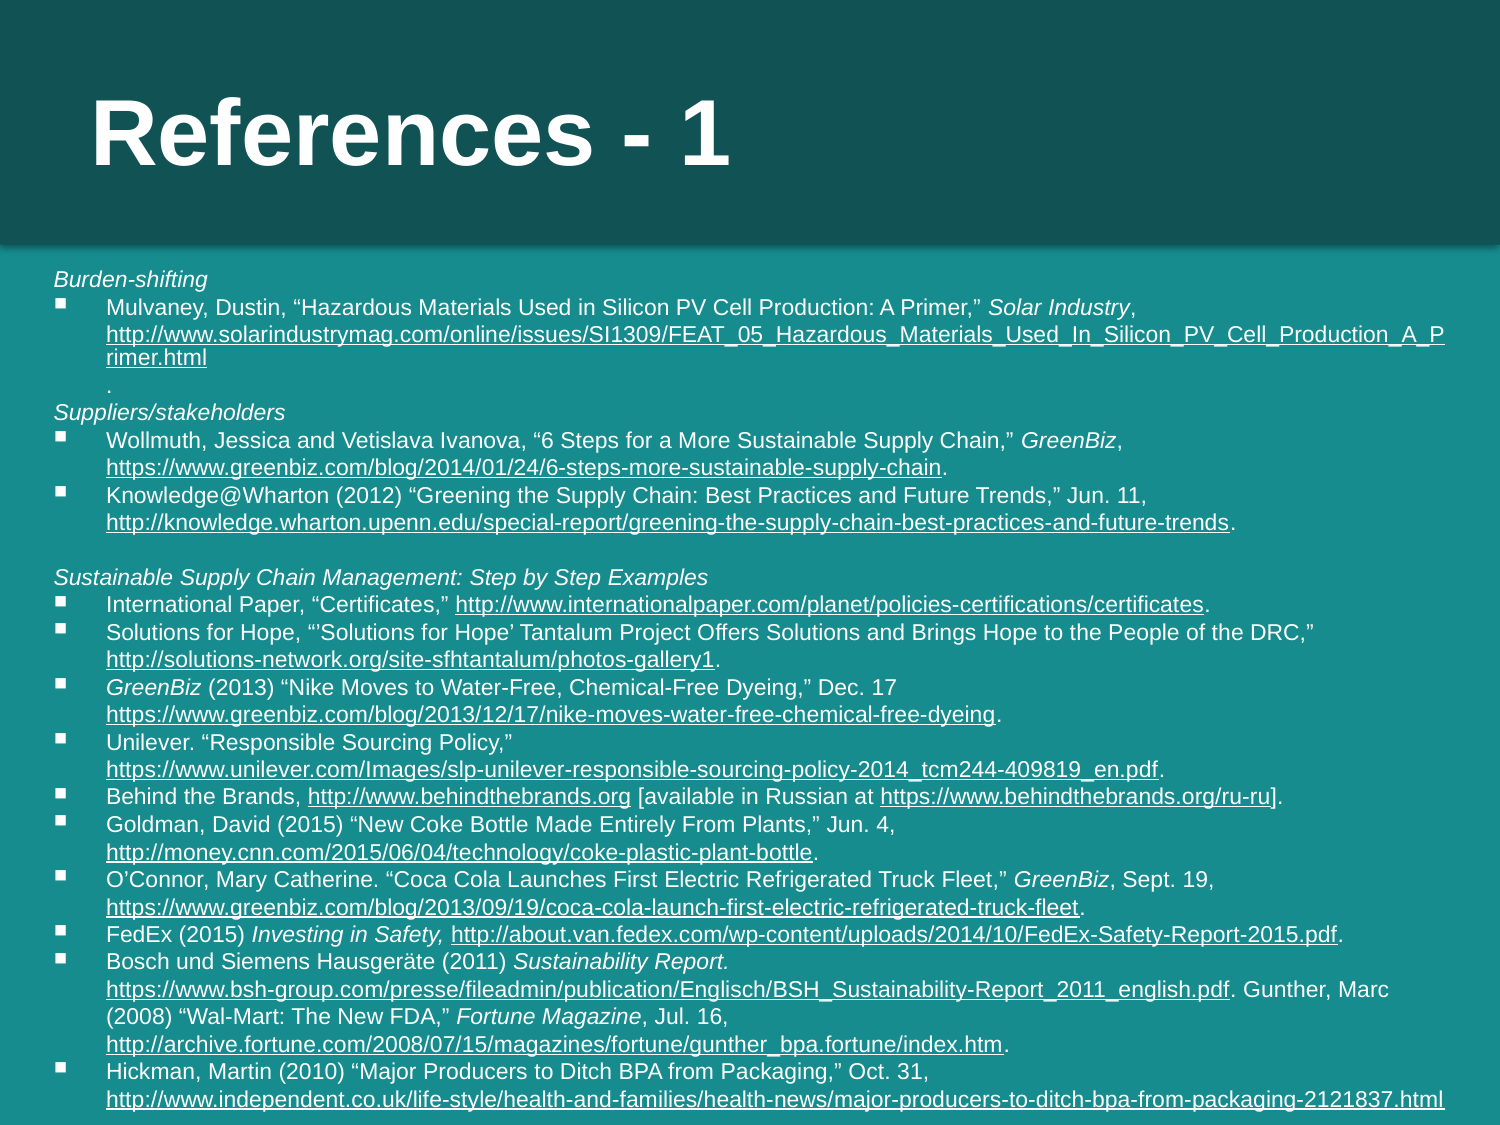

# References - 1
Burden-shifting
Mulvaney, Dustin, “Hazardous Materials Used in Silicon PV Cell Production: A Primer,” Solar Industry, http://www.solarindustrymag.com/online/issues/SI1309/FEAT_05_Hazardous_Materials_Used_In_Silicon_PV_Cell_Production_A_Primer.html.
Suppliers/stakeholders
Wollmuth, Jessica and Vetislava Ivanova, “6 Steps for a More Sustainable Supply Chain,” GreenBiz, https://www.greenbiz.com/blog/2014/01/24/6-steps-more-sustainable-supply-chain.
Knowledge@Wharton (2012) “Greening the Supply Chain: Best Practices and Future Trends,” Jun. 11, http://knowledge.wharton.upenn.edu/special-report/greening-the-supply-chain-best-practices-and-future-trends.

Sustainable Supply Chain Management: Step by Step Examples
International Paper, “Certificates,” http://www.internationalpaper.com/planet/policies-certifications/certificates.
Solutions for Hope, “’Solutions for Hope’ Tantalum Project Offers Solutions and Brings Hope to the People of the DRC,” http://solutions-network.org/site-sfhtantalum/photos-gallery1.
GreenBiz (2013) “Nike Moves to Water-Free, Chemical-Free Dyeing,” Dec. 17 https://www.greenbiz.com/blog/2013/12/17/nike-moves-water-free-chemical-free-dyeing.
Unilever. “Responsible Sourcing Policy,” https://www.unilever.com/Images/slp-unilever-responsible-sourcing-policy-2014_tcm244-409819_en.pdf.
Behind the Brands, http://www.behindthebrands.org [available in Russian at https://www.behindthebrands.org/ru-ru].
Goldman, David (2015) “New Coke Bottle Made Entirely From Plants,” Jun. 4, http://money.cnn.com/2015/06/04/technology/coke-plastic-plant-bottle.
O’Connor, Mary Catherine. “Coca Cola Launches First Electric Refrigerated Truck Fleet,” GreenBiz, Sept. 19, https://www.greenbiz.com/blog/2013/09/19/coca-cola-launch-first-electric-refrigerated-truck-fleet.
FedEx (2015) Investing in Safety, http://about.van.fedex.com/wp-content/uploads/2014/10/FedEx-Safety-Report-2015.pdf.
Bosch und Siemens Hausgeräte (2011) Sustainability Report. https://www.bsh-group.com/presse/fileadmin/publication/Englisch/BSH_Sustainability-Report_2011_english.pdf. Gunther, Marc (2008) “Wal-Mart: The New FDA,” Fortune Magazine, Jul. 16, http://archive.fortune.com/2008/07/15/magazines/fortune/gunther_bpa.fortune/index.htm.
Hickman, Martin (2010) “Major Producers to Ditch BPA from Packaging,” Oct. 31, http://www.independent.co.uk/life-style/health-and-families/health-news/major-producers-to-ditch-bpa-from-packaging-2121837.html.
Fox, Nicolette (2014) “Hewett-Packard Introduces Large-Scale E-Waste Recycling in Africa,” May 15, https://www.theguardian.com/sustainable-business/sustainability-case-studies-hewlett-packard-ewaste-recycling-africa.